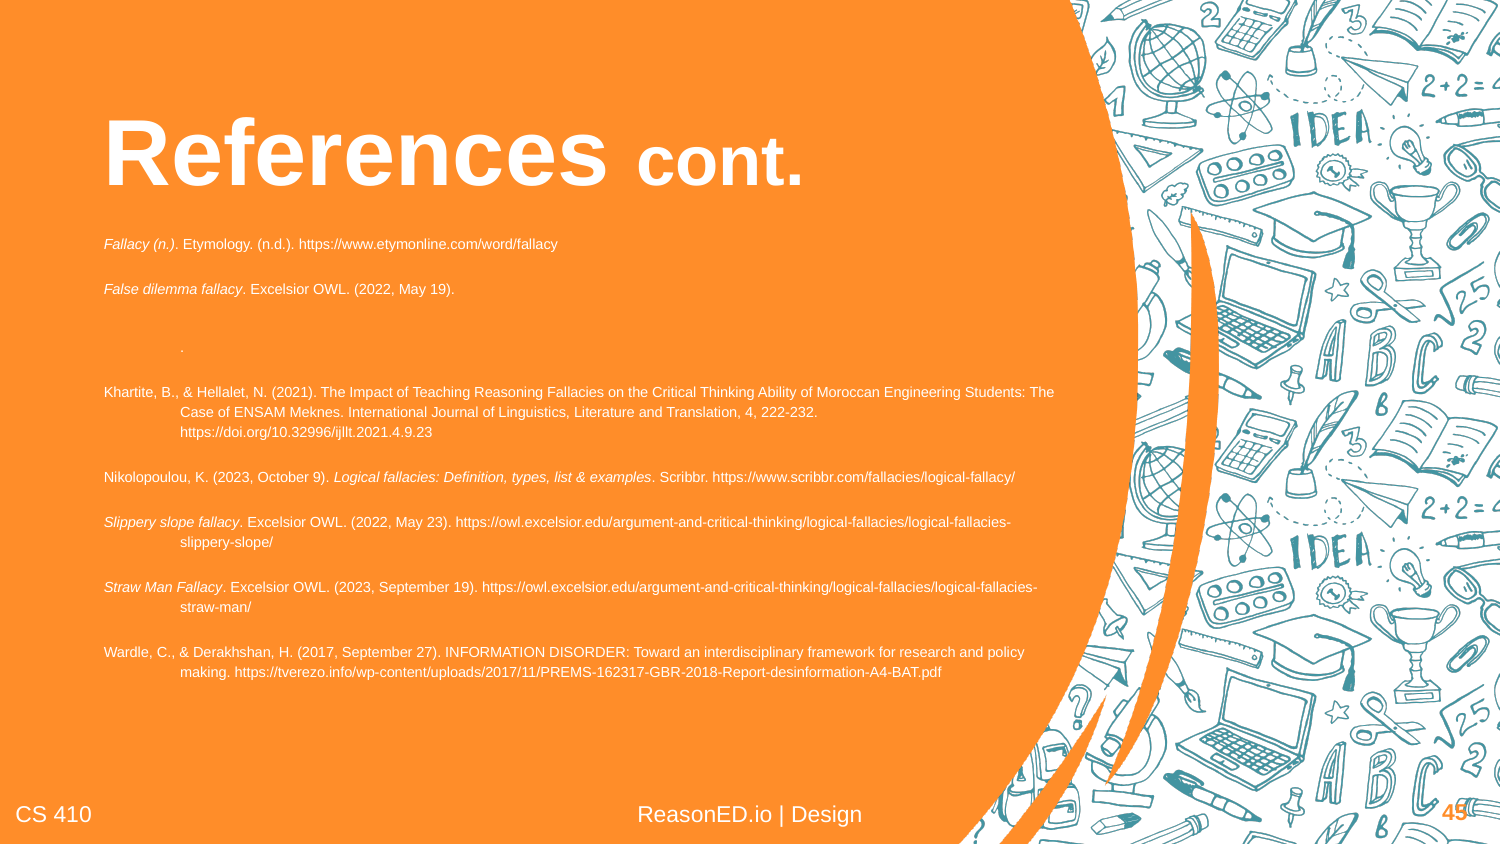

# References cont.
Fallacy (n.). Etymology. (n.d.). https://www.etymonline.com/word/fallacy
False dilemma fallacy. Excelsior OWL. (2022, May 19). https://owl.excelsior.edu/argument-and-critical-thinking/logical-fallacies/logical-fallacies-false-dilemma/#:~:text=Sometimes%20called%20the%20%E2%80%9Ceither%2Dor,actually%20many%20shades%20of%20gray.
Khartite, B., & Hellalet, N. (2021). The Impact of Teaching Reasoning Fallacies on the Critical Thinking Ability of Moroccan Engineering Students: The Case of ENSAM Meknes. International Journal of Linguistics, Literature and Translation, 4, 222-232. https://doi.org/10.32996/ijllt.2021.4.9.23
Nikolopoulou, K. (2023, October 9). Logical fallacies: Definition, types, list & examples. Scribbr. https://www.scribbr.com/fallacies/logical-fallacy/
Slippery slope fallacy. Excelsior OWL. (2022, May 23). https://owl.excelsior.edu/argument-and-critical-thinking/logical-fallacies/logical-fallacies-slippery-slope/
Straw Man Fallacy. Excelsior OWL. (2023, September 19). https://owl.excelsior.edu/argument-and-critical-thinking/logical-fallacies/logical-fallacies-straw-man/
Wardle, C., & Derakhshan, H. (2017, September 27). INFORMATION DISORDER: Toward an interdisciplinary framework for research and policy making. https://tverezo.info/wp-content/uploads/2017/11/PREMS-162317-GBR-2018-Report-desinformation-A4-BAT.pdf

45
CS 410
ReasonED.io | Design